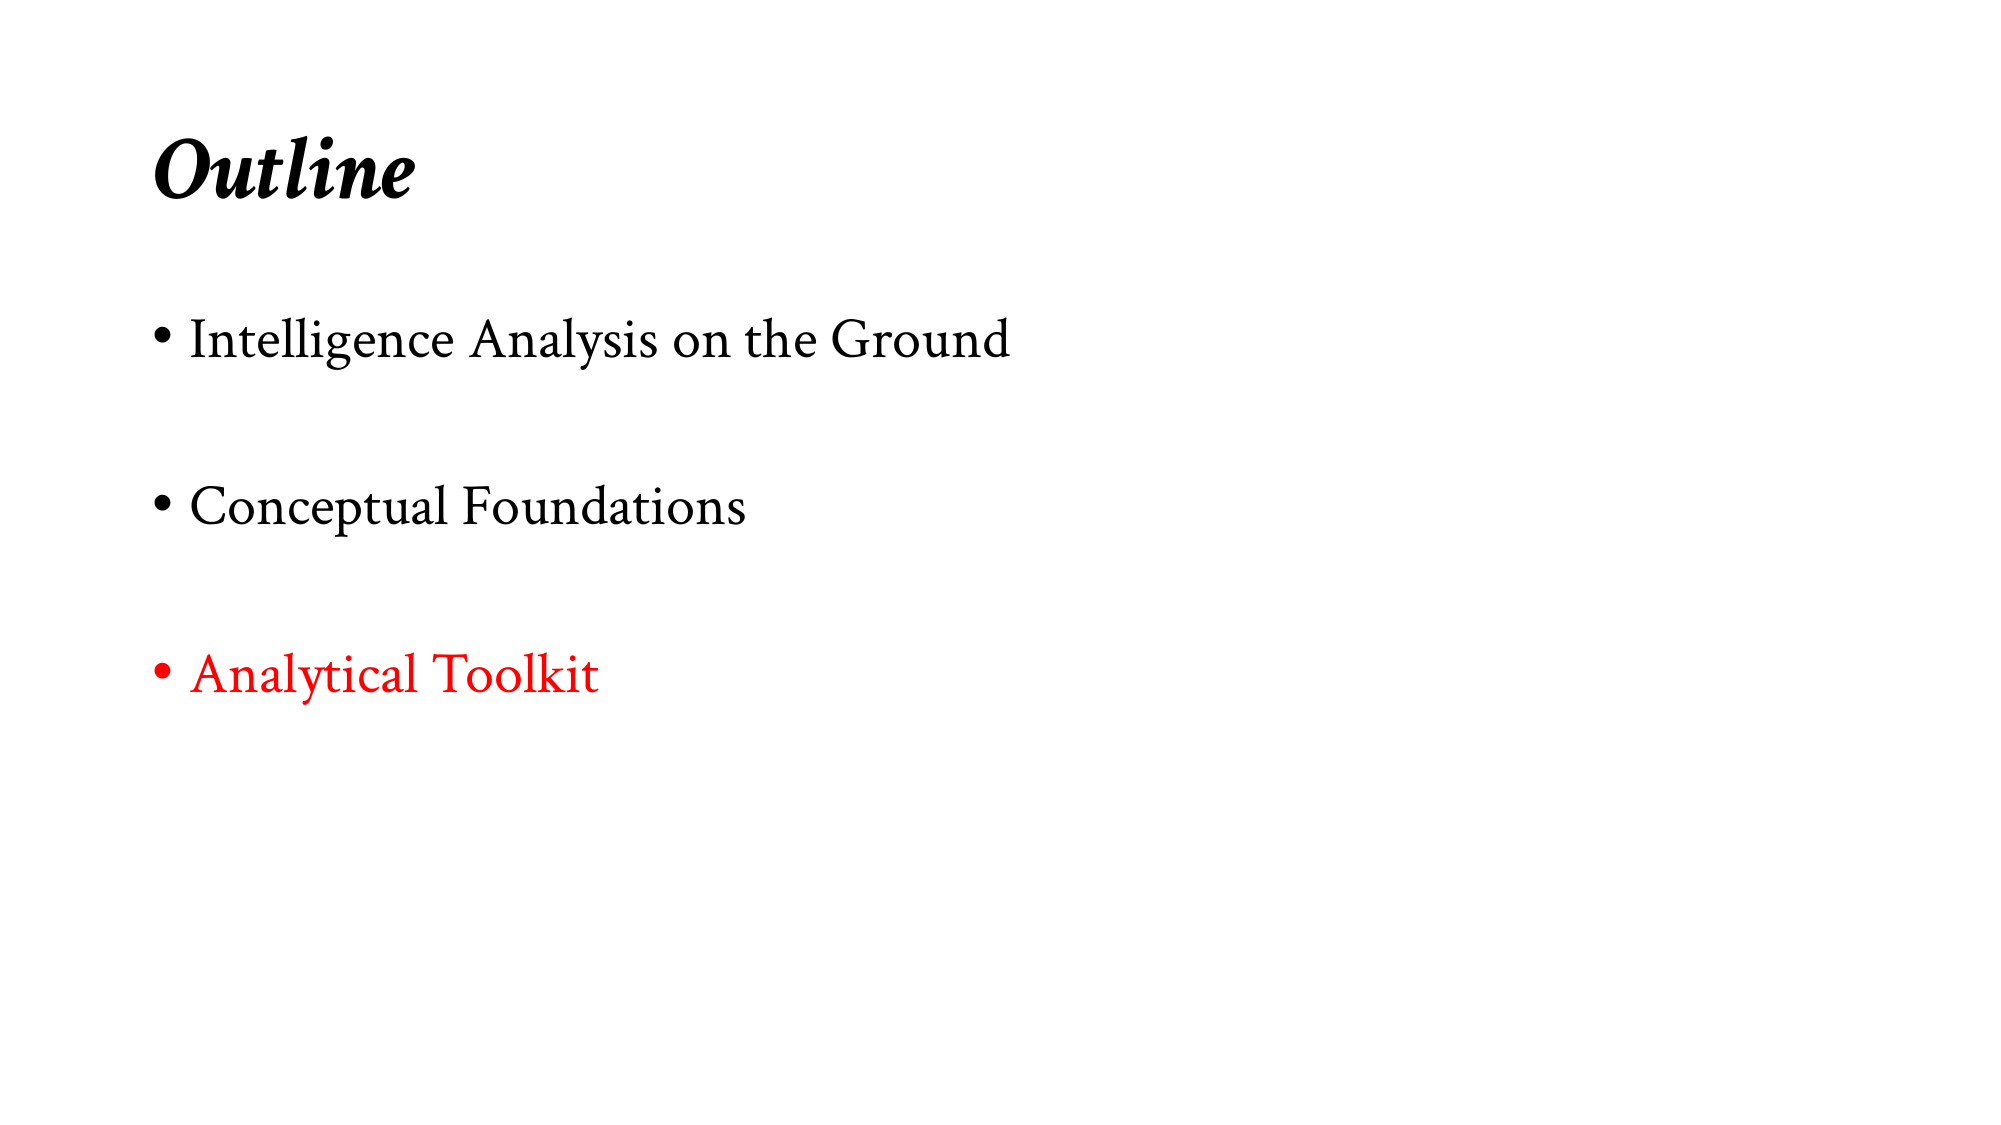

# Outline
Intelligence Analysis on the Ground

Conceptual Foundations

Analytical Toolkit